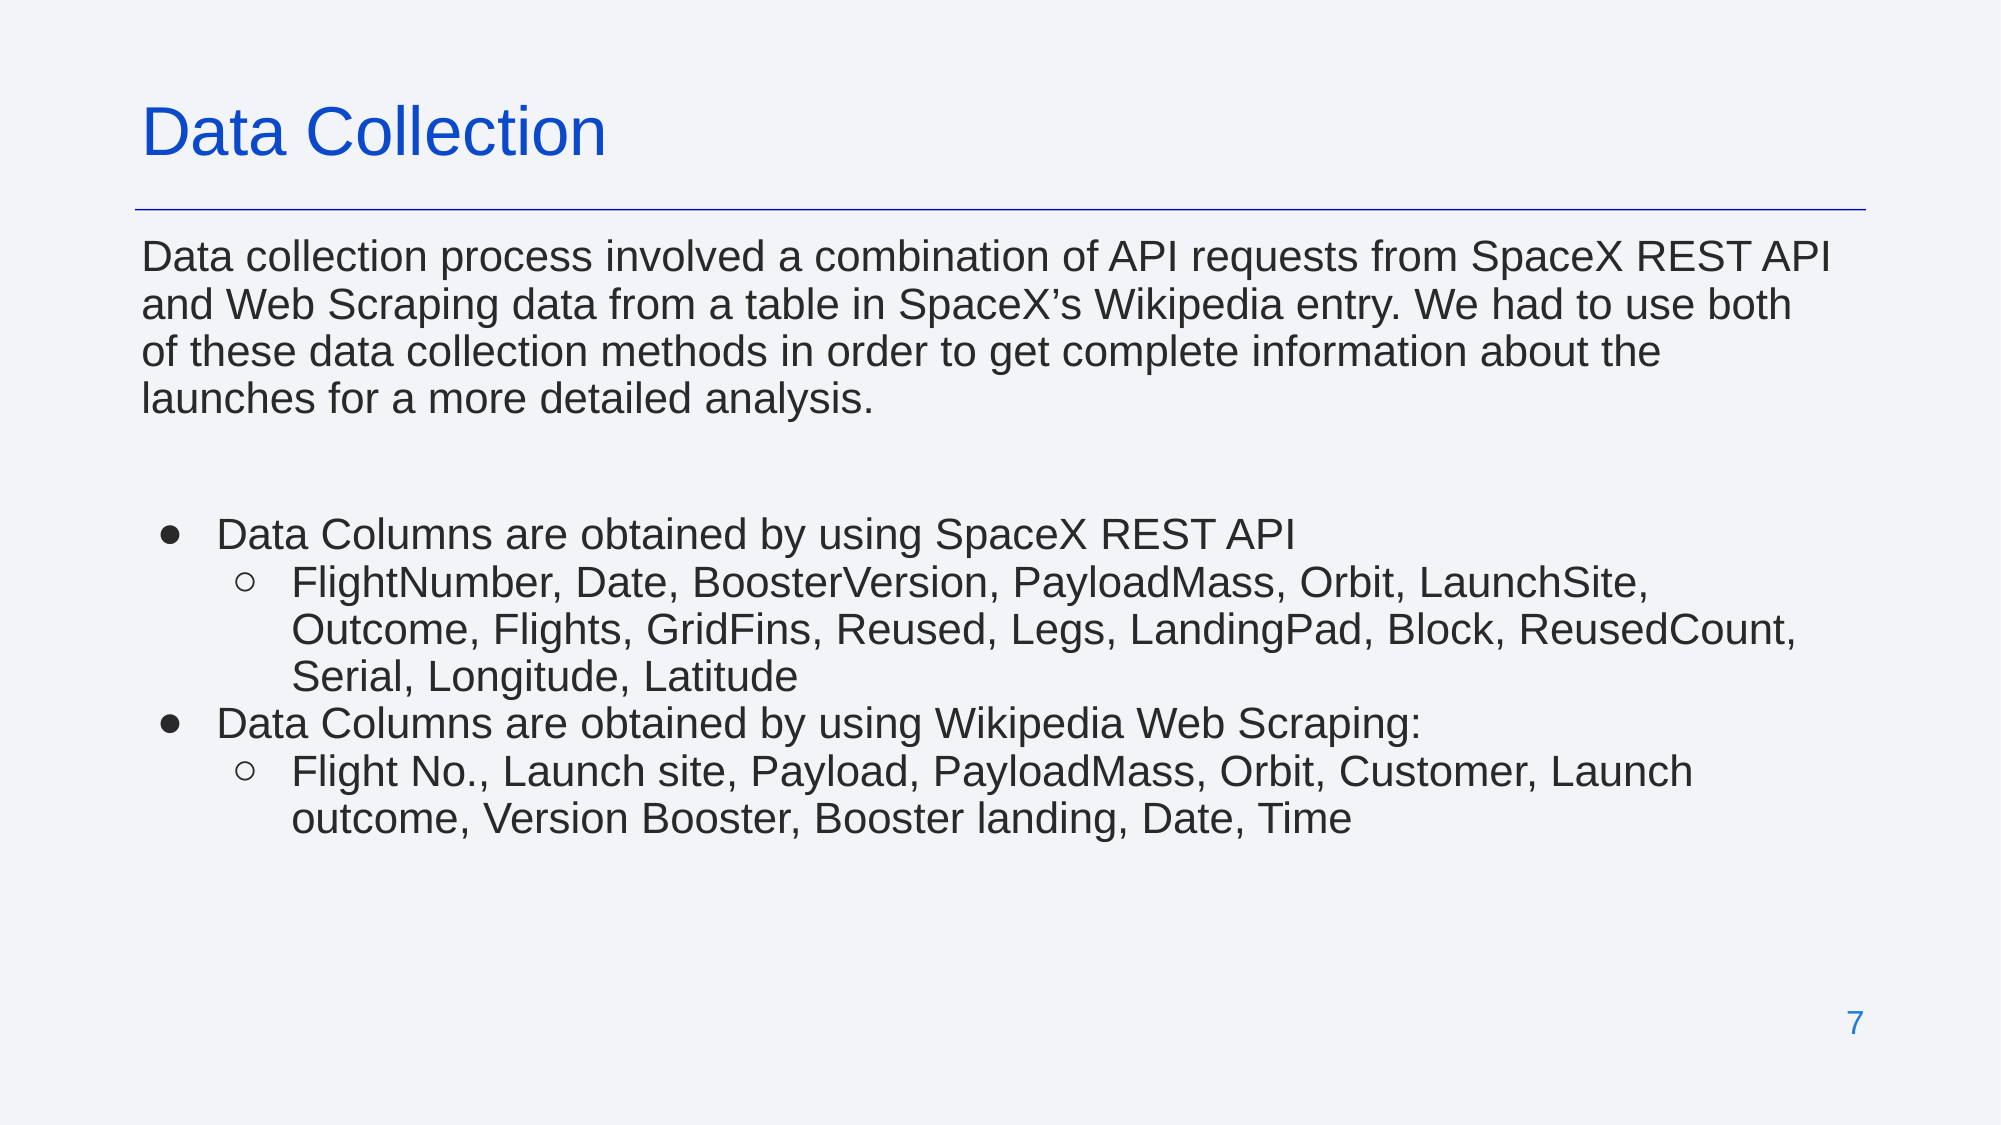

Data Collection
Data collection process involved a combination of API requests from SpaceX REST API and Web Scraping data from a table in SpaceX’s Wikipedia entry. We had to use both of these data collection methods in order to get complete information about the launches for a more detailed analysis.

Data Columns are obtained by using SpaceX REST API
FlightNumber, Date, BoosterVersion, PayloadMass, Orbit, LaunchSite, Outcome, Flights, GridFins, Reused, Legs, LandingPad, Block, ReusedCount, Serial, Longitude, Latitude
Data Columns are obtained by using Wikipedia Web Scraping:
Flight No., Launch site, Payload, PayloadMass, Orbit, Customer, Launch outcome, Version Booster, Booster landing, Date, Time
7